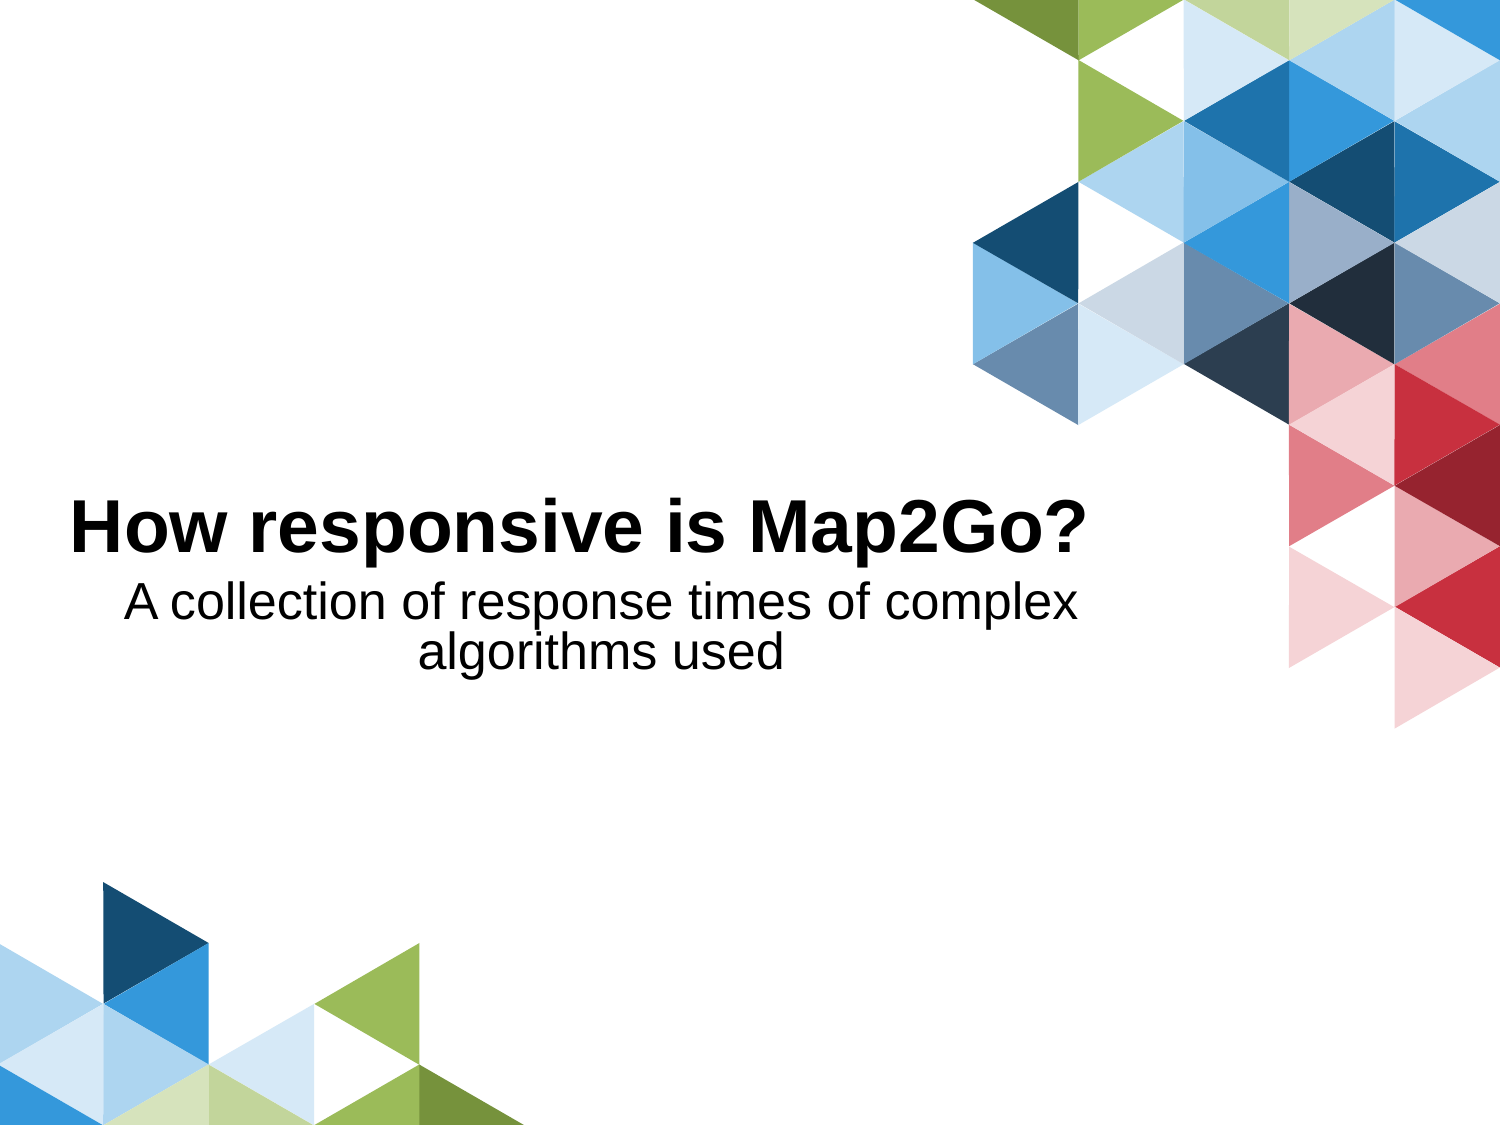

# How responsive is Map2Go?
A collection of response times of complex algorithms used